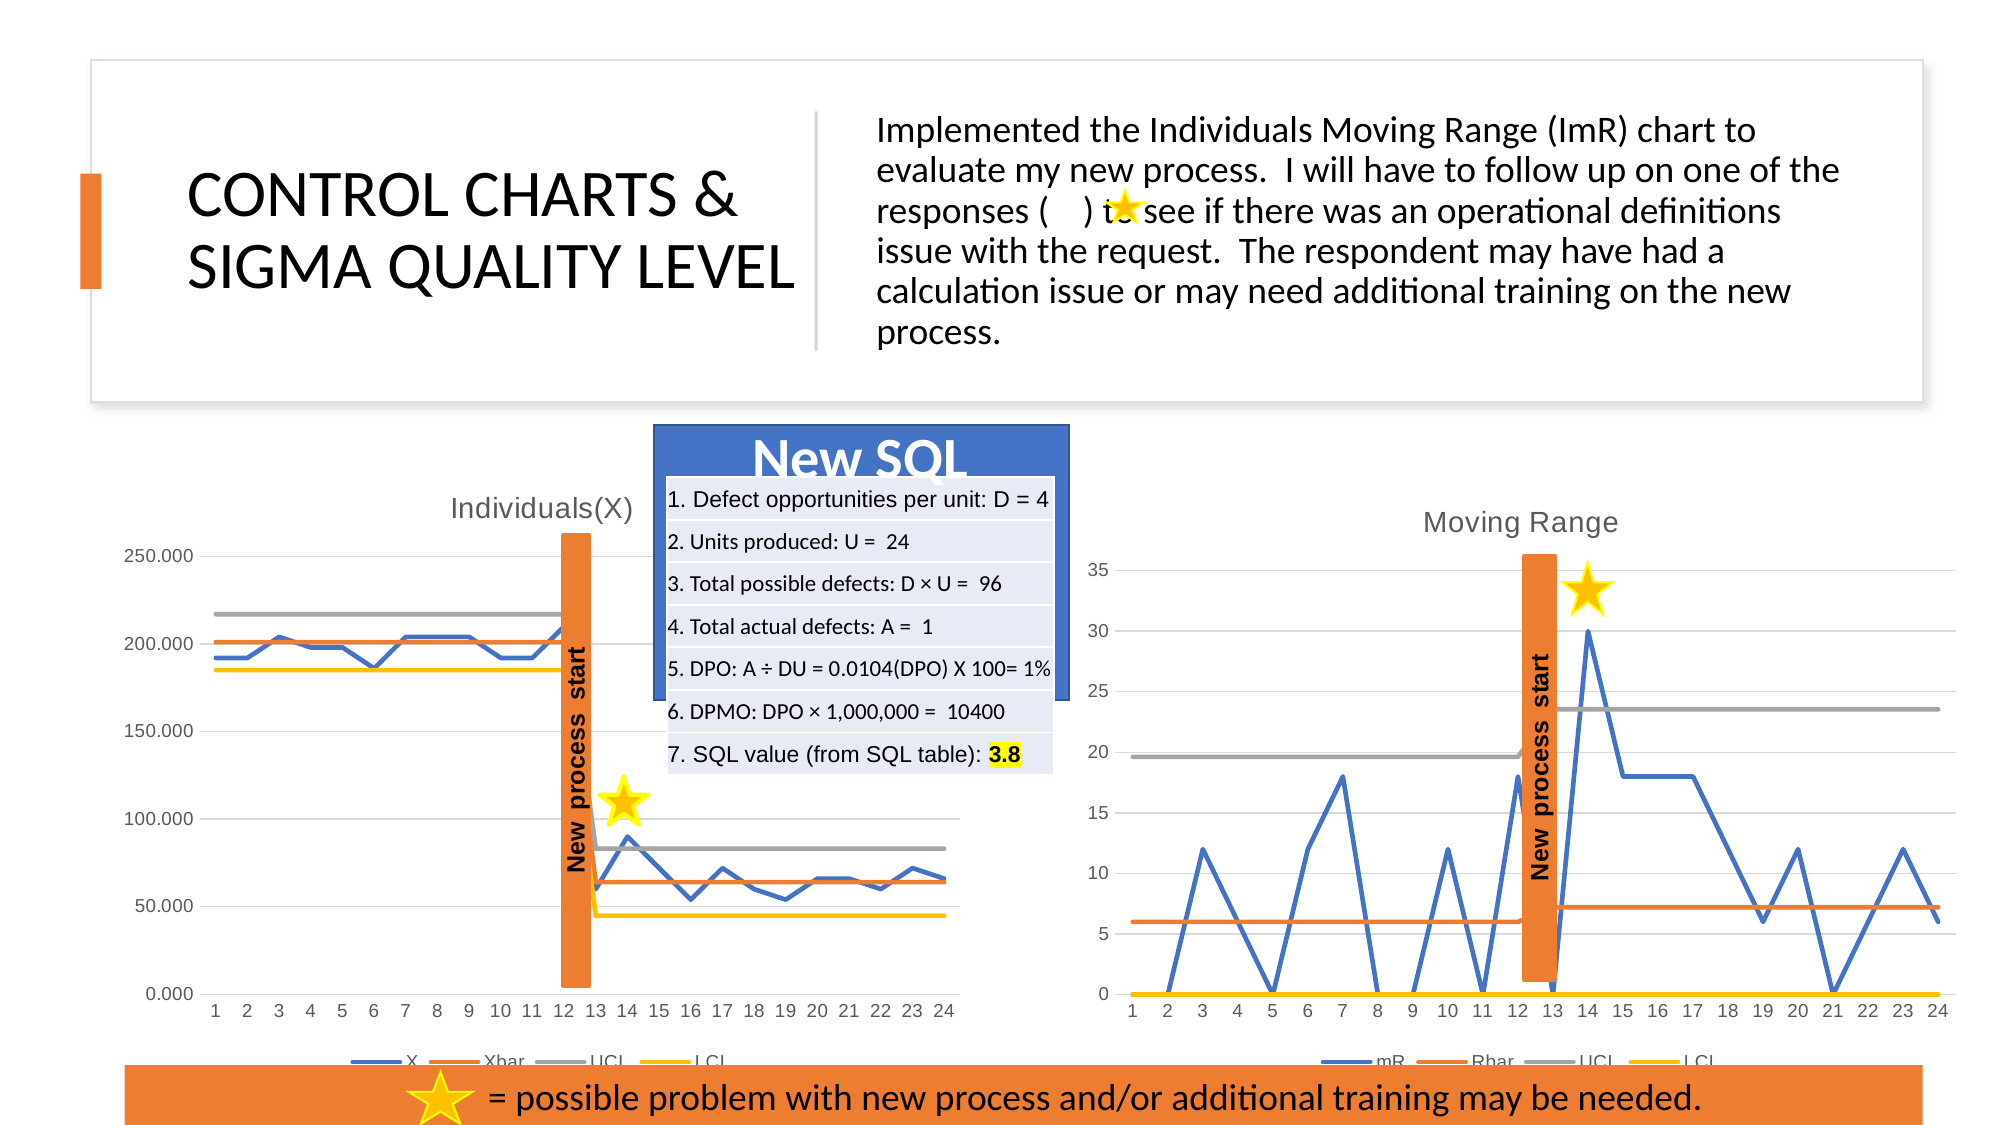

CONTROL CHARTS &
SIGMA QUALITY LEVEL
Implemented the Individuals Moving Range (ImR) chart to evaluate my new process.  I will have to follow up on one of the responses (    ) to see if there was an operational definitions issue with the request.  The respondent may have had a calculation issue or may need additional training on the new process.

New SQL

### Chart: Individuals(X)

| Category | X | Xbar | UCL | LCL |
|---|---|---|---|---|
| 1 | 192.0 | 201.0 | 216.96 | 185.04 |
| 2 | 192.0 | 201.0 | 216.96 | 185.04 |
| 3 | 204.0 | 201.0 | 216.96 | 185.04 |
| 4 | 198.0 | 201.0 | 216.96 | 185.04 |
| 5 | 198.0 | 201.0 | 216.96 | 185.04 |
| 6 | 186.0 | 201.0 | 216.96 | 185.04 |
| 7 | 204.0 | 201.0 | 216.96 | 185.04 |
| 8 | 204.0 | 201.0 | 216.96 | 185.04 |
| 9 | 204.0 | 201.0 | 216.96 | 185.04 |
| 10 | 192.0 | 201.0 | 216.96 | 185.04 |
| 11 | 192.0 | 201.0 | 216.96 | 185.04 |
| 12 | 210.0 | 201.0 | 216.96 | 185.04 |
| 13 | 60.0 | 64.0 | 83.152 | 44.848 |
| 14 | 90.0 | 64.0 | 83.152 | 44.848 |
| 15 | 72.0 | 64.0 | 83.152 | 44.848 |
| 16 | 54.0 | 64.0 | 83.152 | 44.848 |
| 17 | 72.0 | 64.0 | 83.152 | 44.848 |
| 18 | 60.0 | 64.0 | 83.152 | 44.848 |
| 19 | 54.0 | 64.0 | 83.152 | 44.848 |
| 20 | 66.0 | 64.0 | 83.152 | 44.848 |
| 21 | 66.0 | 64.0 | 83.152 | 44.848 |
| 22 | 60.0 | 64.0 | 83.152 | 44.848 |
| 23 | 72.0 | 64.0 | 83.152 | 44.848 |
| 24 | 66.0 | 64.0 | 83.152 | 44.848 |
| 1. Defect opportunities per unit: D = 4 |
| --- |
| 2. Units produced: U = 24 |
| 3. Total possible defects: D × U = 96 |
| 4. Total actual defects: A = 1 |
| 5. DPO: A ÷ DU = 0.0104(DPO) X 100= 1% |
| 6. DPMO: DPO × 1,000,000 = 10400 |
| 7. SQL value (from SQL table): 3.8 |

### Chart: Moving Range

| Category | mR | Rbar | UCL | LCL |
|---|---|---|---|---|
| 1 | 0.0 | 6.0 | 19.62 | 0.0 |
| 2 | 0.0 | 6.0 | 19.62 | 0.0 |
| 3 | 12.0 | 6.0 | 19.62 | 0.0 |
| 4 | 6.0 | 6.0 | 19.62 | 0.0 |
| 5 | 0.0 | 6.0 | 19.62 | 0.0 |
| 6 | 12.0 | 6.0 | 19.62 | 0.0 |
| 7 | 18.0 | 6.0 | 19.62 | 0.0 |
| 8 | 0.0 | 6.0 | 19.62 | 0.0 |
| 9 | 0.0 | 6.0 | 19.62 | 0.0 |
| 10 | 12.0 | 6.0 | 19.62 | 0.0 |
| 11 | 0.0 | 6.0 | 19.62 | 0.0 |
| 12 | 18.0 | 6.0 | 19.62 | 0.0 |
| 13 | 0.0 | 7.2 | 23.544 | 0.0 |
| 14 | 30.0 | 7.2 | 23.544 | 0.0 |
| 15 | 18.0 | 7.2 | 23.544 | 0.0 |
| 16 | 18.0 | 7.2 | 23.544 | 0.0 |
| 17 | 18.0 | 7.2 | 23.544 | 0.0 |
| 18 | 12.0 | 7.2 | 23.544 | 0.0 |
| 19 | 6.0 | 7.2 | 23.544 | 0.0 |
| 20 | 12.0 | 7.2 | 23.544 | 0.0 |
| 21 | 0.0 | 7.2 | 23.544 | 0.0 |
| 22 | 6.0 | 7.2 | 23.544 | 0.0 |
| 23 | 12.0 | 7.2 | 23.544 | 0.0 |
| 24 | 6.0 | 7.2 | 23.544 | 0.0 |
                                         = possible problem with new process and/or additional training may be needed.